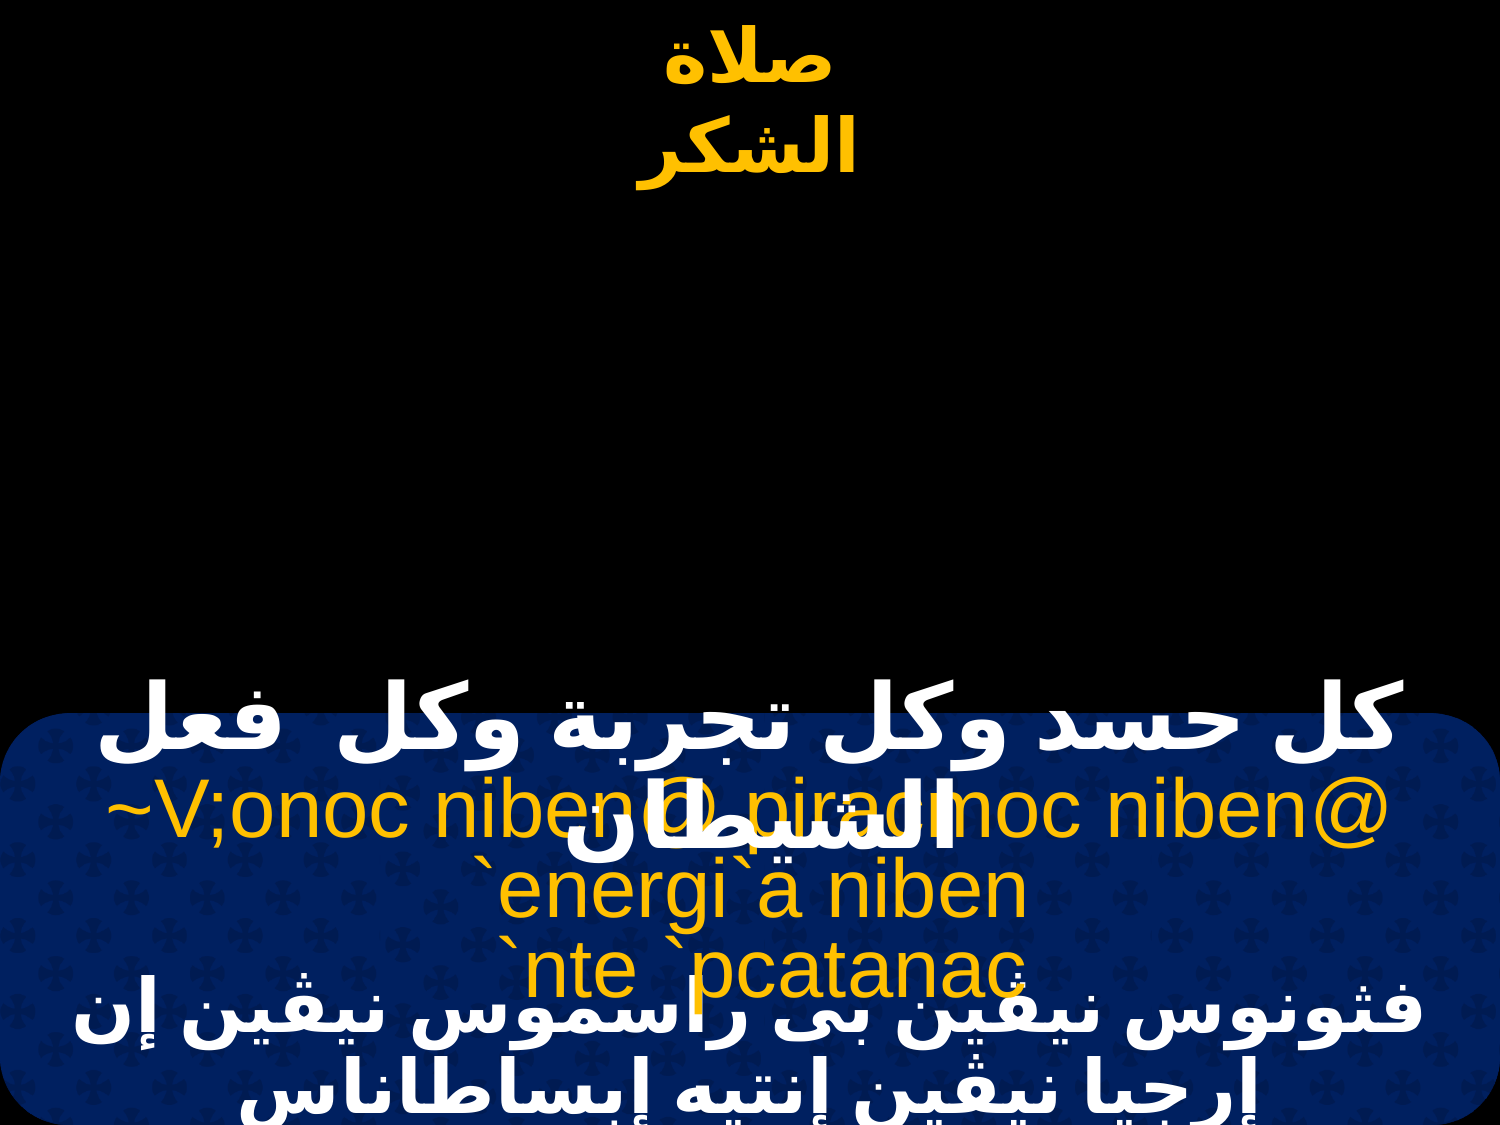

كل حسد وكل تجربة وكل  فعل الشيطان
~V;onoc niben@ piracmoc niben@ `energi`a niben
 `nte `pcatanac
فثونوس نيڤين بى راسموس نيڤين إن إرجيا نيڤين إنتيه إبساطاناس